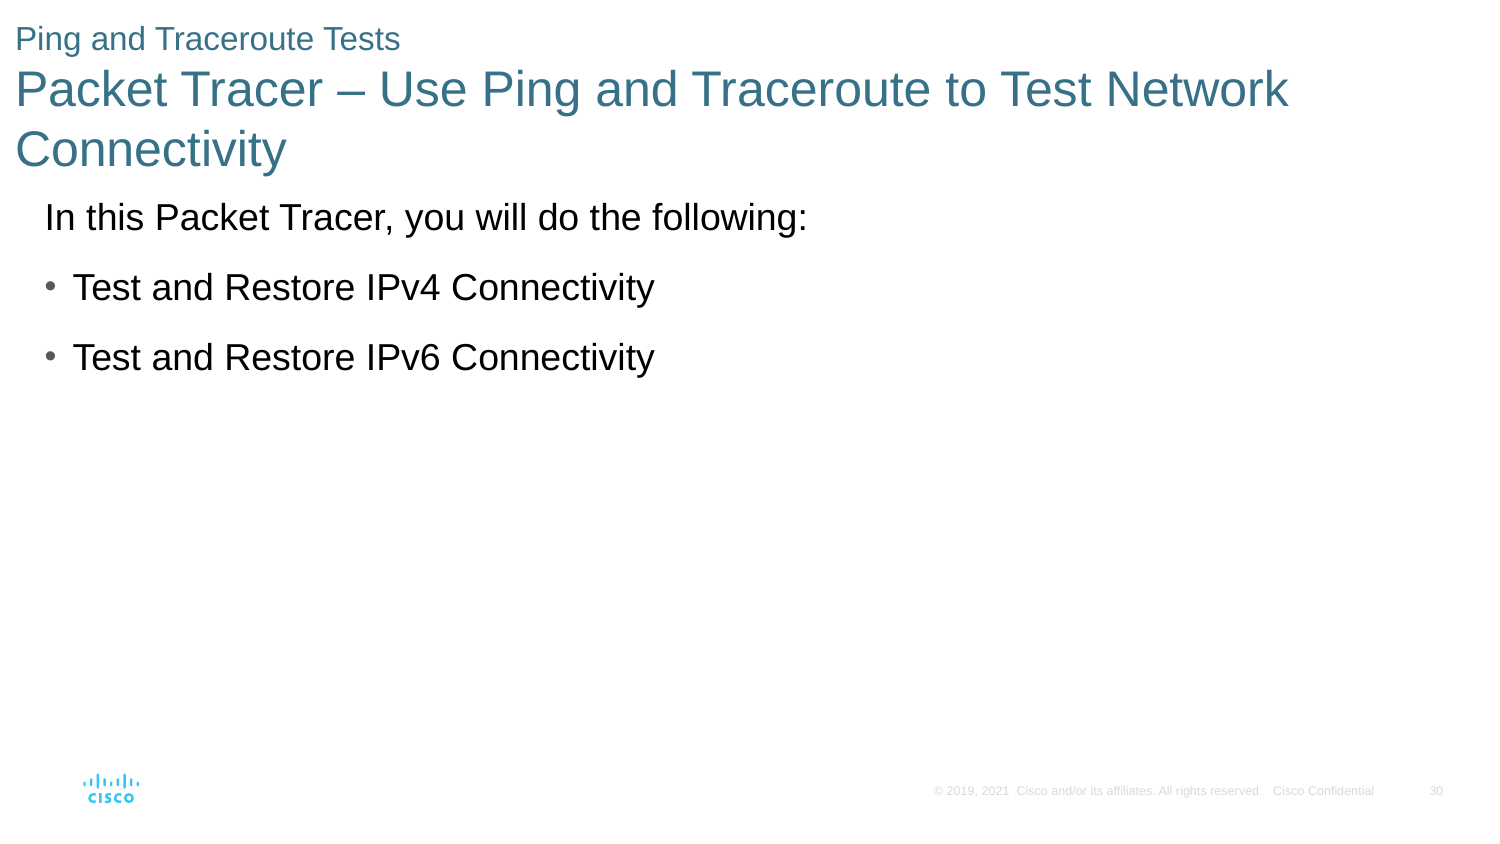

# Ping and Traceroute Tests Packet Tracer – Use Ping and Traceroute to Test Network Connectivity
In this Packet Tracer, you will do the following:
Test and Restore IPv4 Connectivity
Test and Restore IPv6 Connectivity